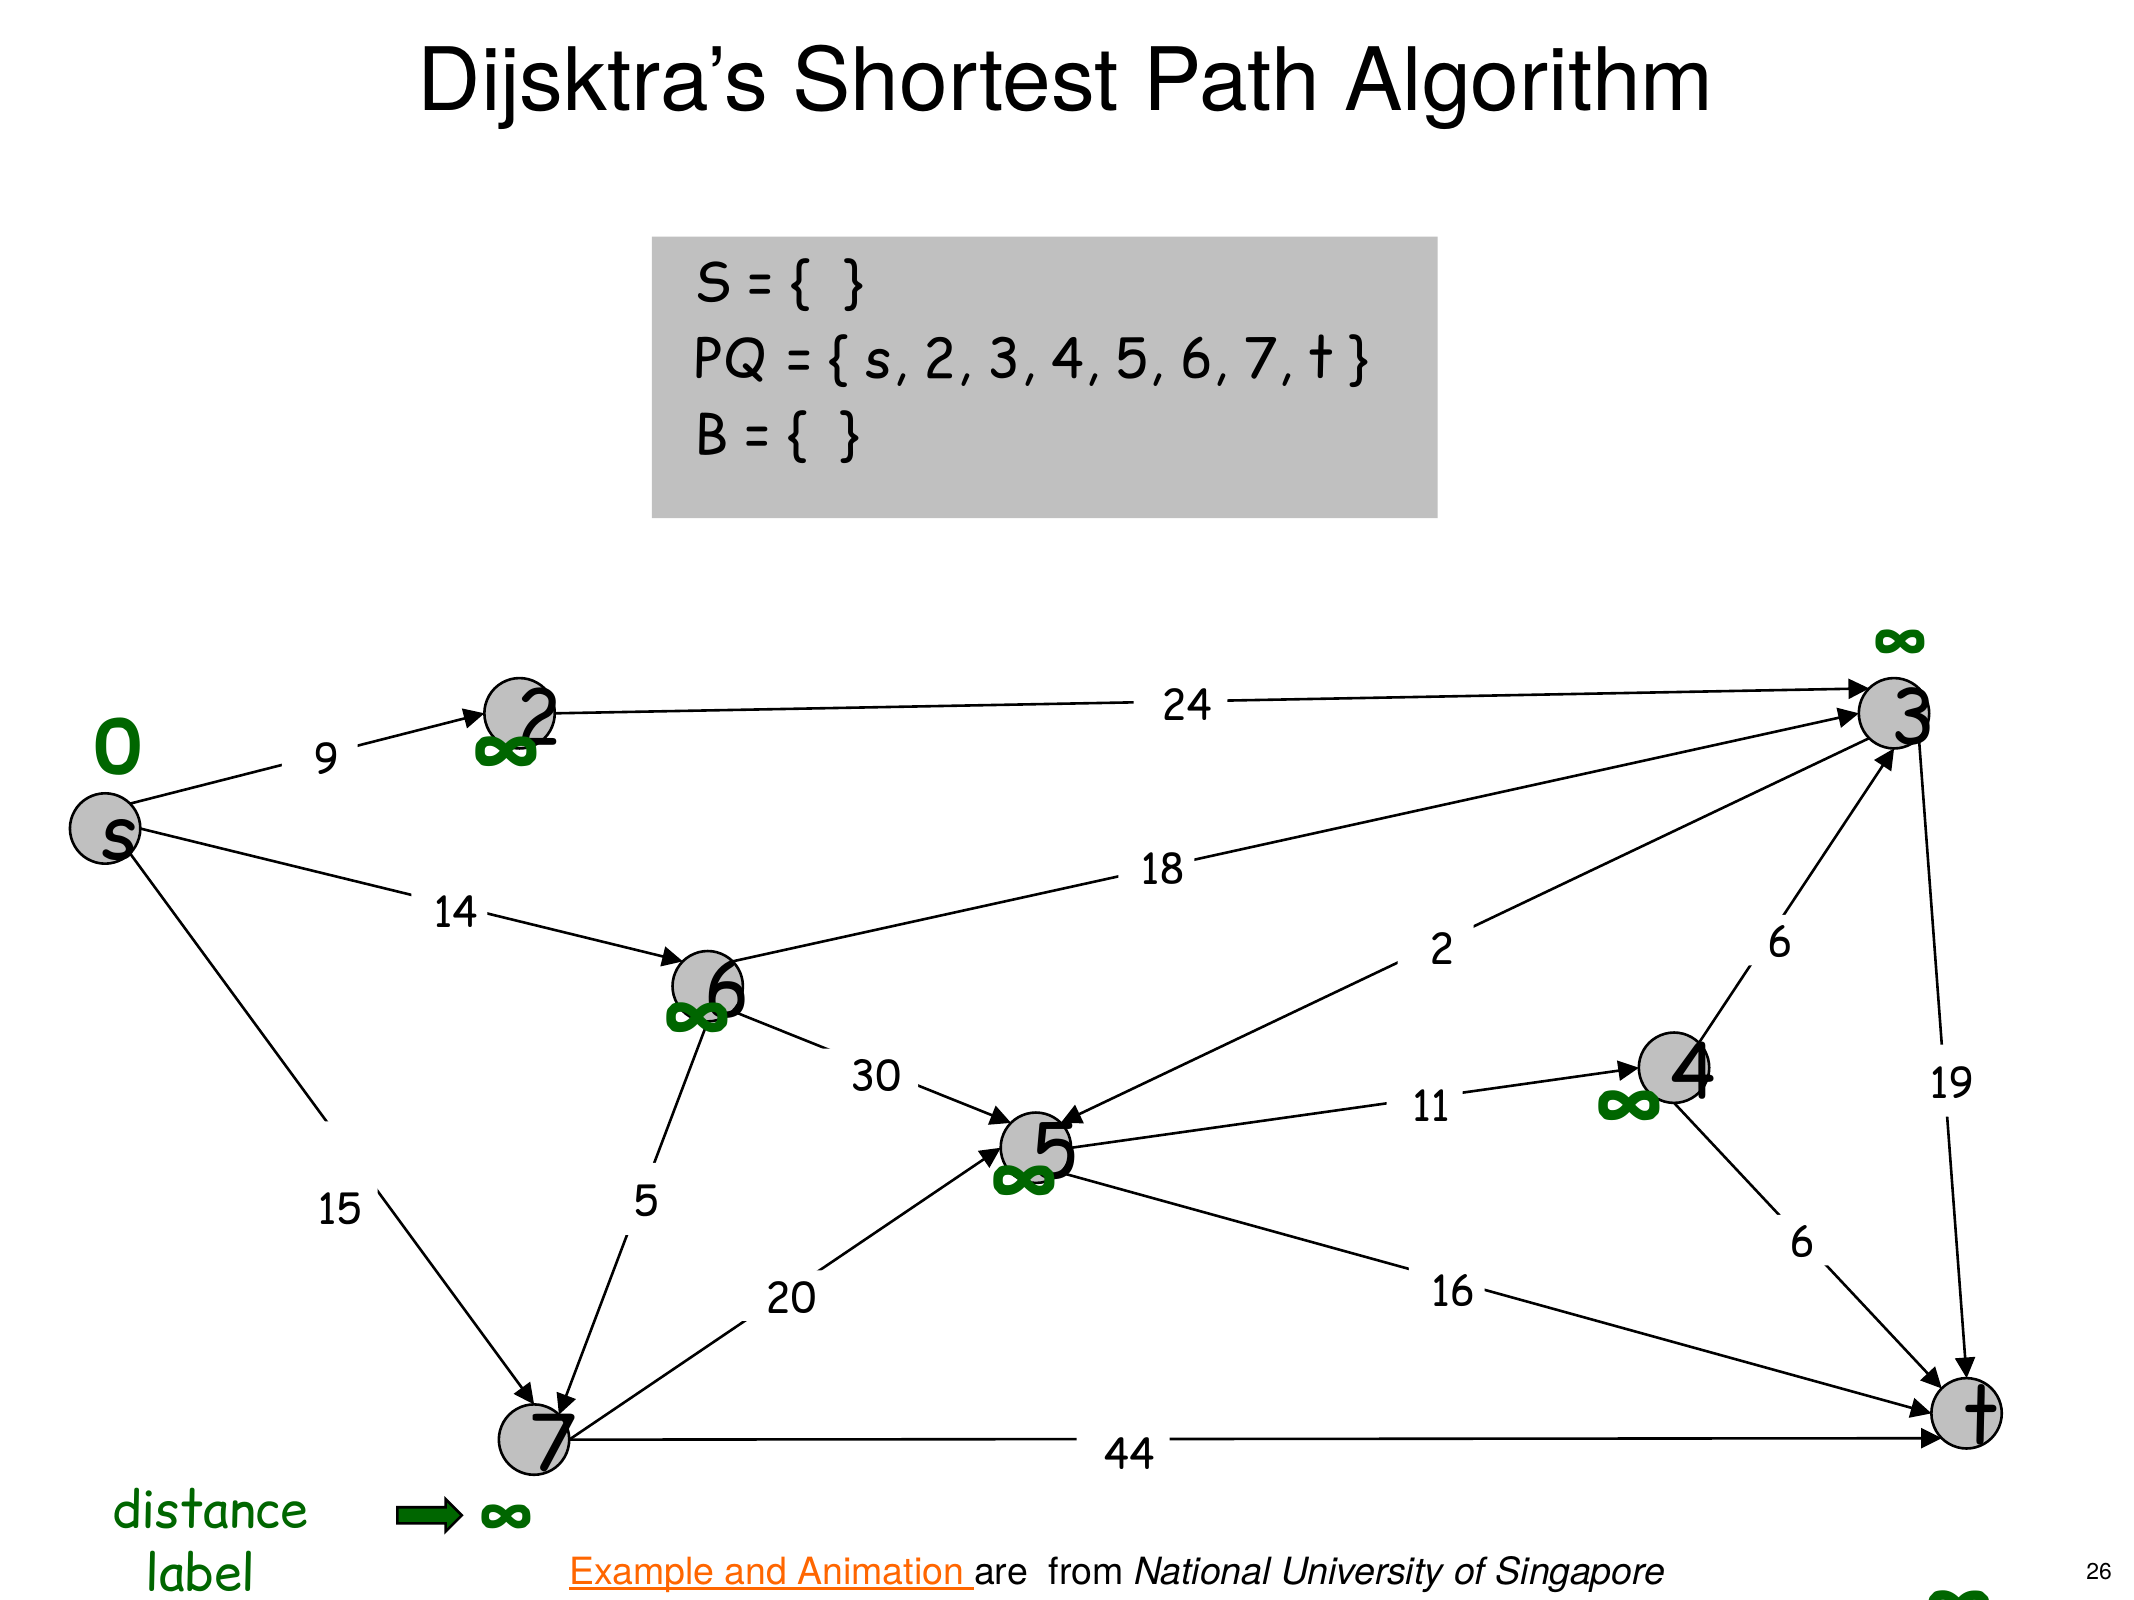

# Dijsktra’s Shortest Path Algorithm
S = {  }
PQ = { s, 2, 3, 4, 5, 6, 7, t }
B = {  }
 ∞
 ∞
2
 24
3
 0
 9
s
 18
 ∞
 14
 6
 2
 ∞
6
 ∞
4
 19
 30
 11
5
 15
 5
 6
 16
 20
t
7
 44
 ∞
 distance label
 ∞

Example and Animation are  from National University of Singapore
26